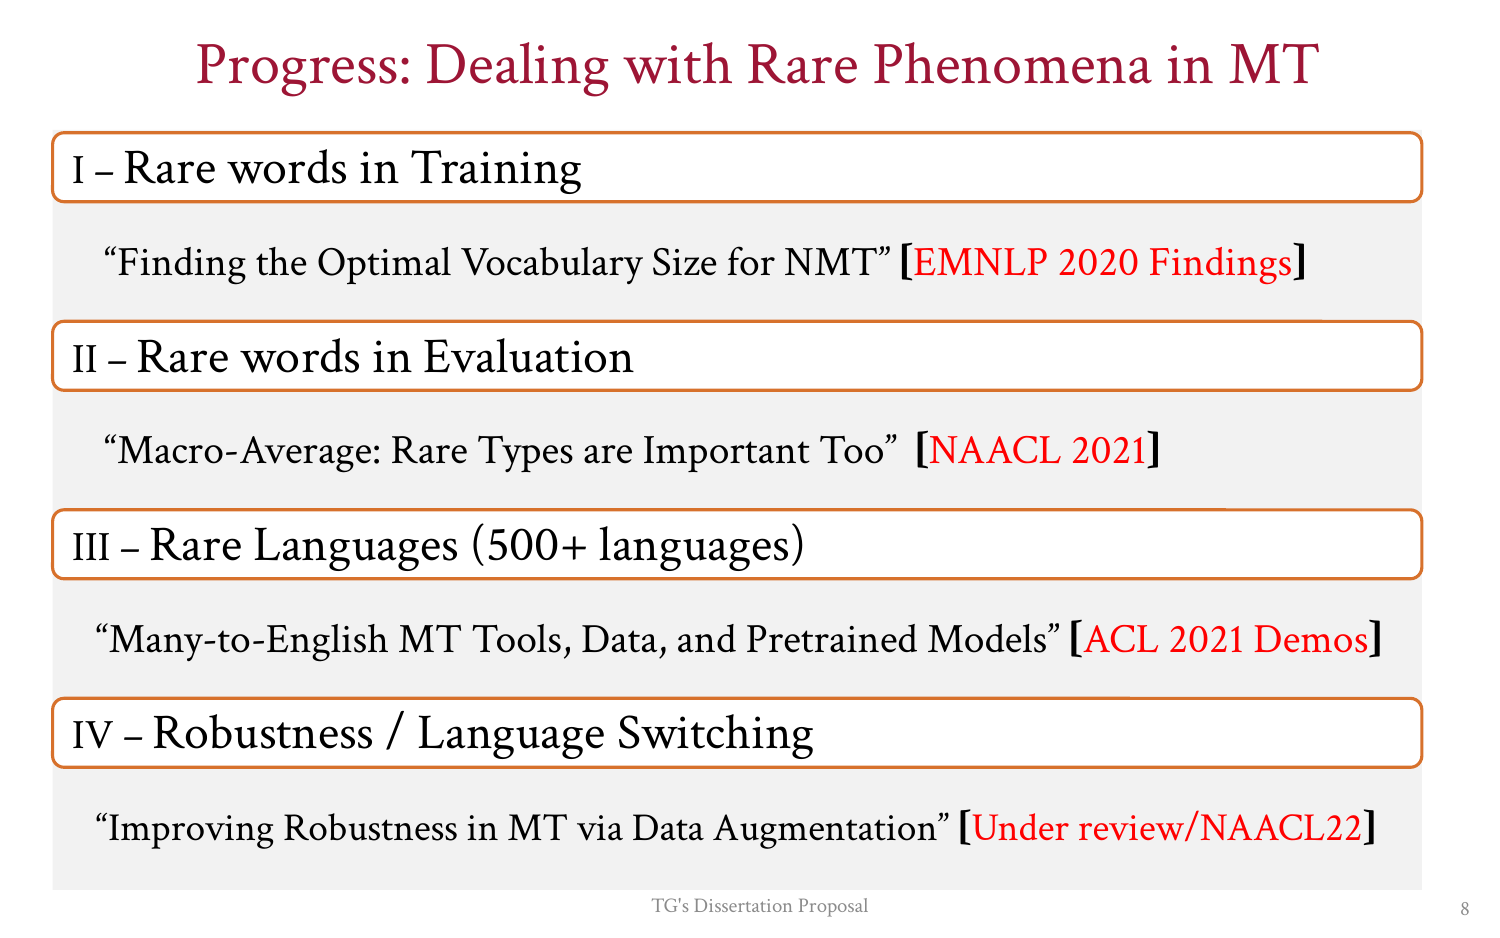

# Progress: Dealing with Rare Phenomena in MT
I – Rare words in Training
 “Finding the Optimal Vocabulary Size for NMT” [EMNLP 2020 Findings]
II – Rare words in Evaluation
 “Macro-Average: Rare Types are Important Too”  [NAACL 2021]
III – Rare Languages (500+ languages)
“Many-to-English MT Tools, Data, and Pretrained Models” [ACL 2021 Demos]
IV – Robustness / Language Switching
“Improving Robustness in MT via Data Augmentation” [Under review/NAACL22]
TG's Dissertation Proposal
8